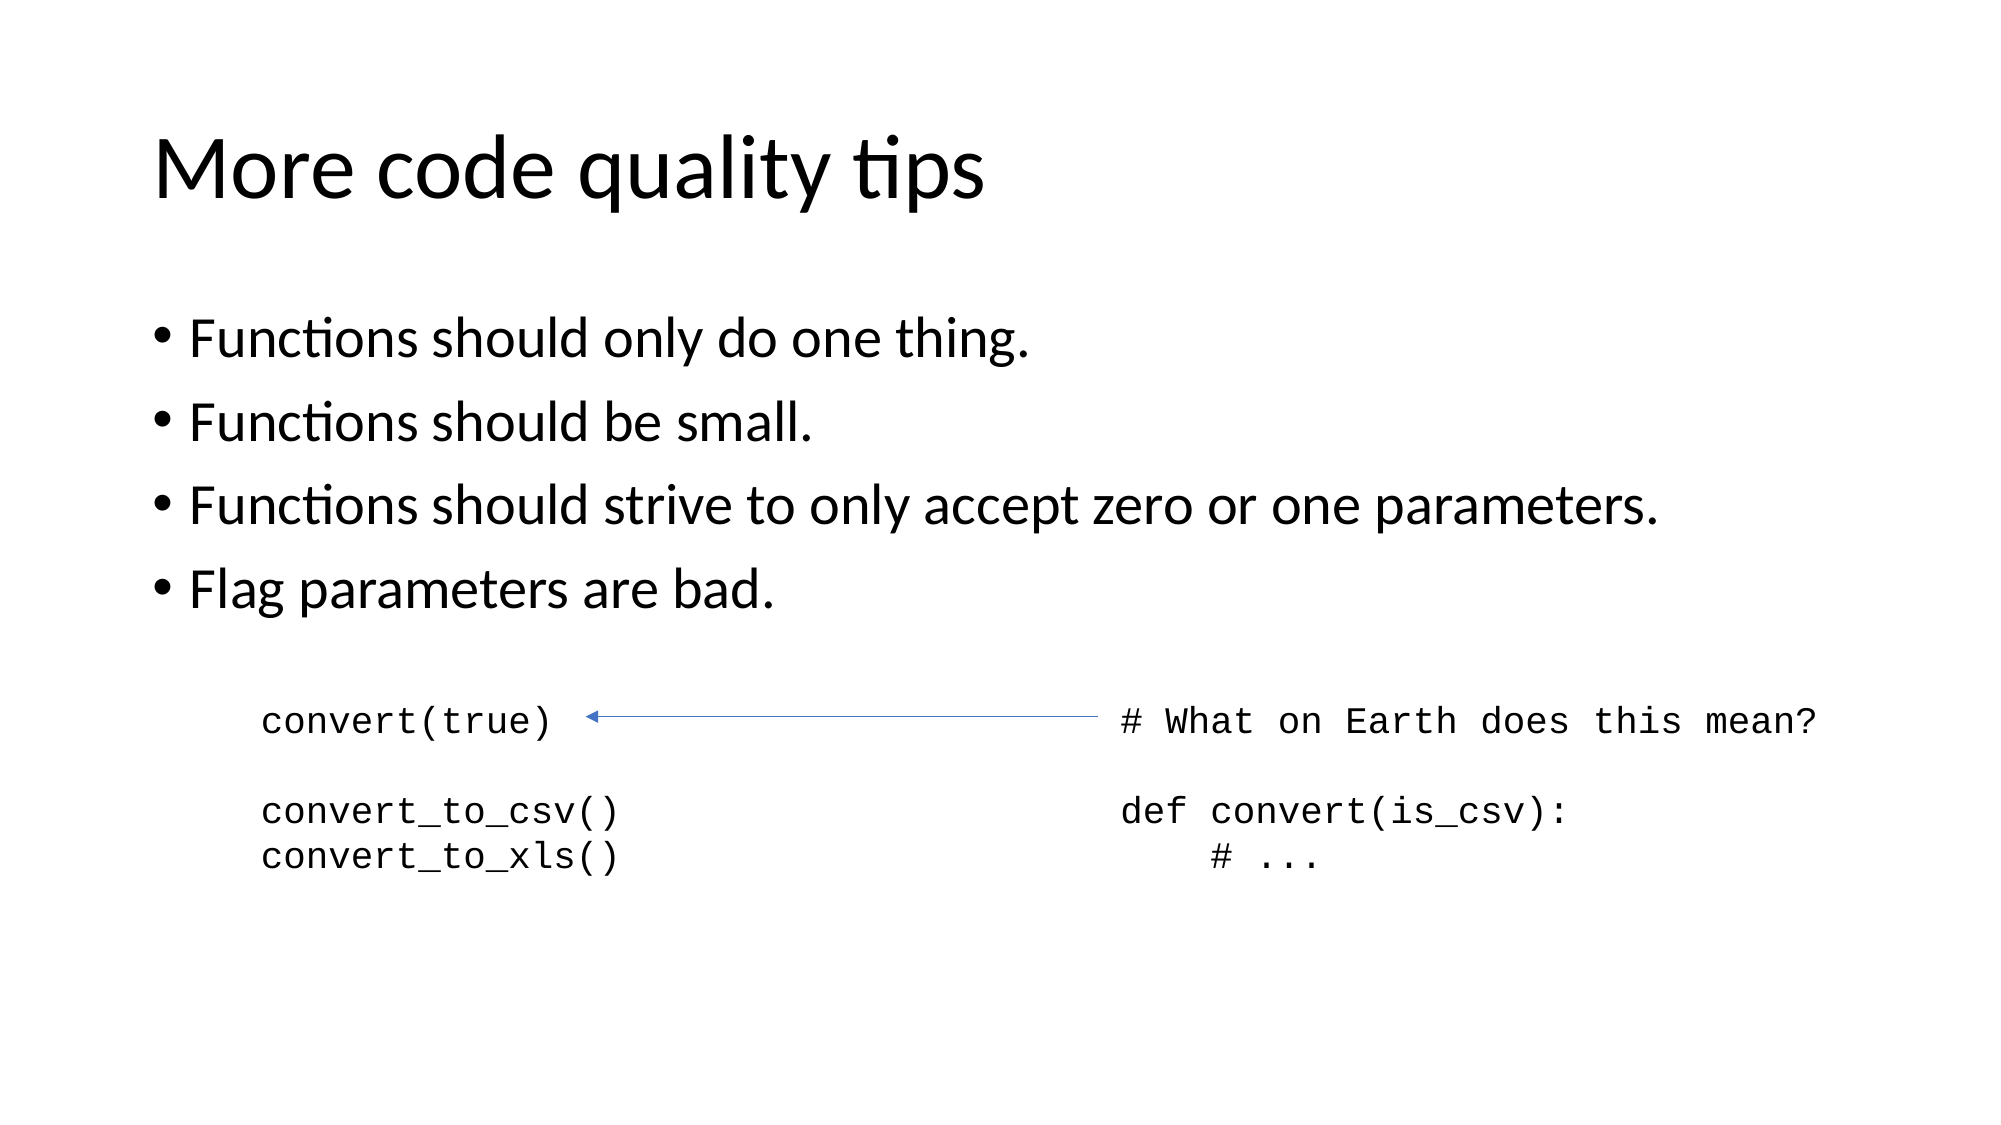

# More code quality tips
Functions should only do one thing.
Functions should be small.
Functions should strive to only accept zero or one parameters.
Flag parameters are bad.
convert(true)

convert_to_csv()
convert_to_xls()
# What on Earth does this mean?

def convert(is_csv):
    # ...